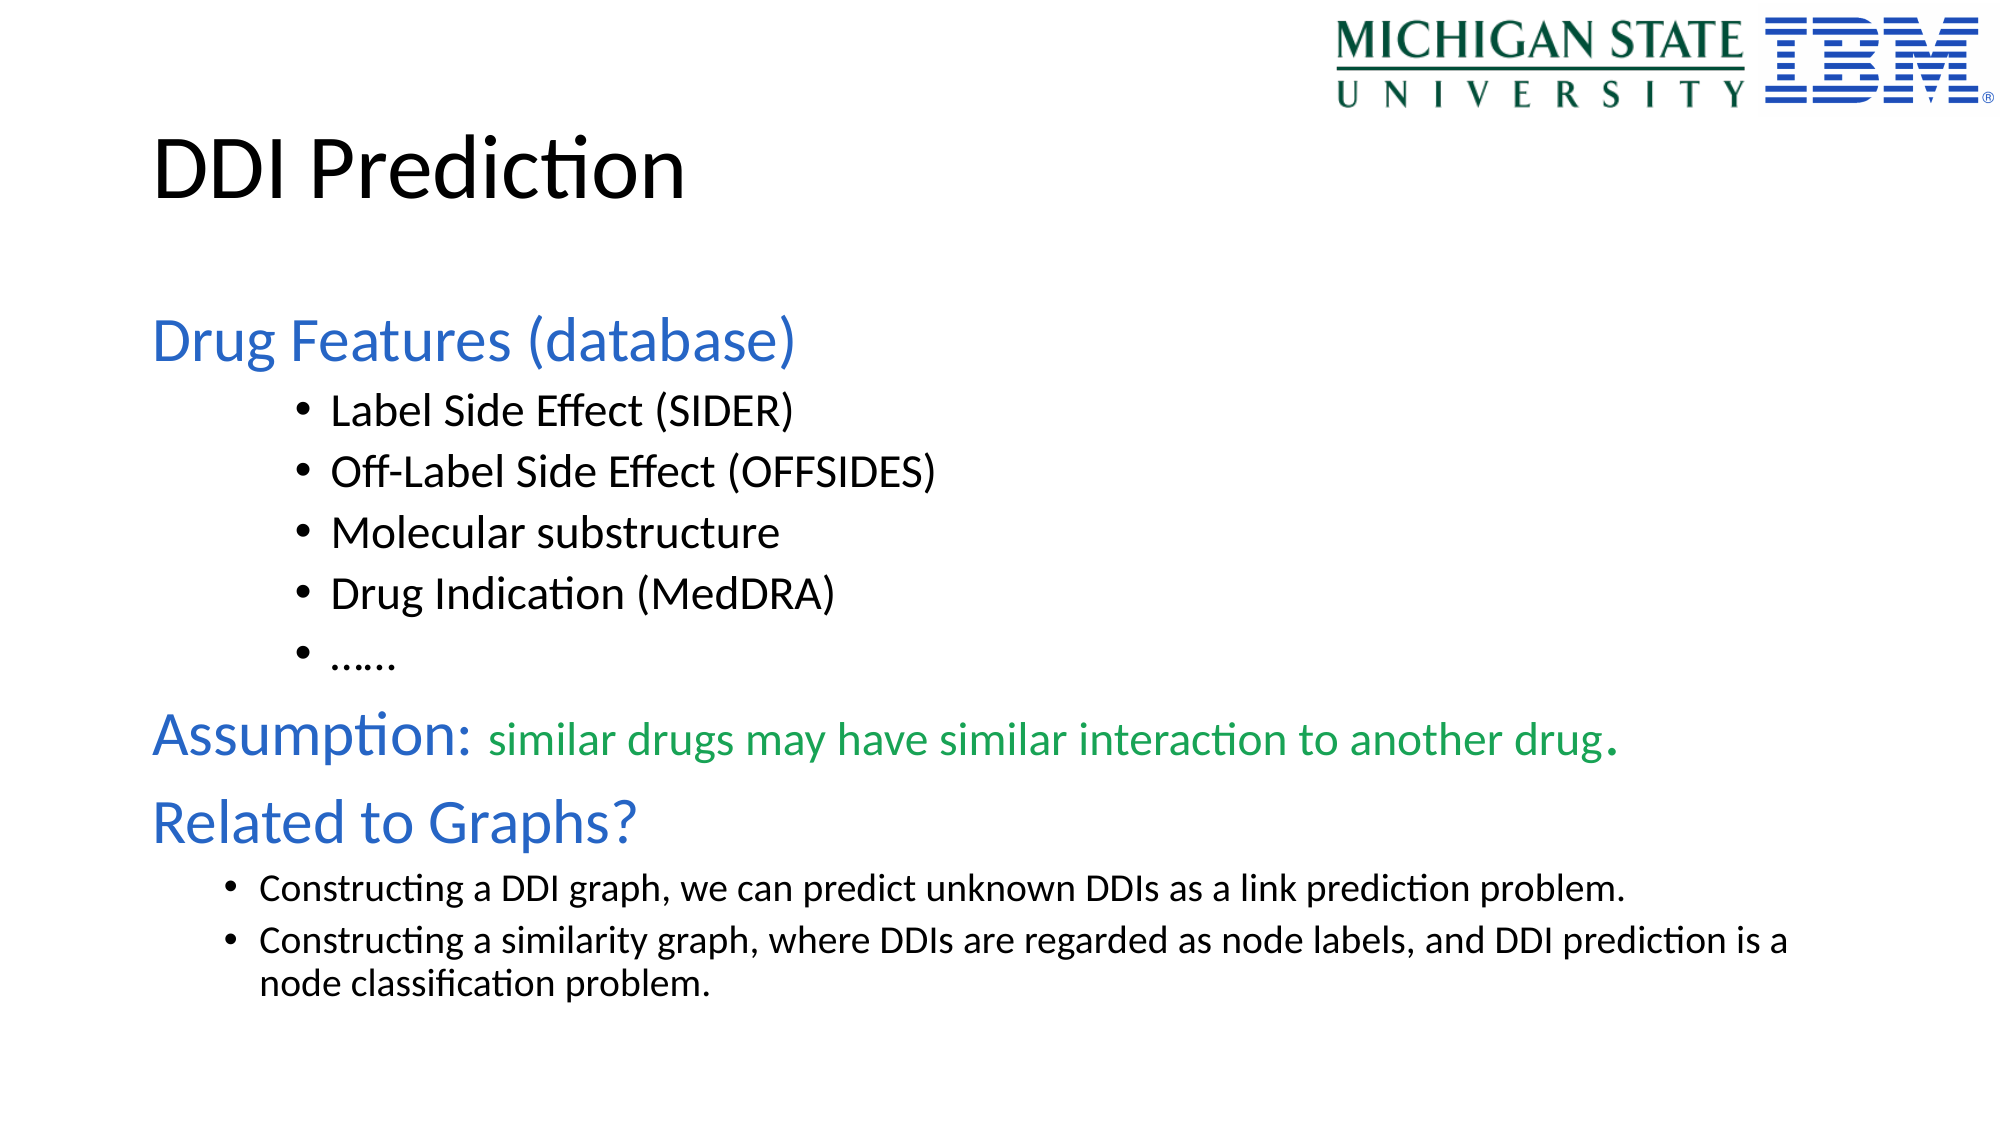

# DDI Prediction
Drug Features (database)
Label Side Effect (SIDER)
Off-Label Side Effect (OFFSIDES)
Molecular substructure
Drug Indication (MedDRA)
……
Assumption: similar drugs may have similar interaction to another drug.
Related to Graphs?
Constructing a DDI graph, we can predict unknown DDIs as a link prediction problem.
Constructing a similarity graph, where DDIs are regarded as node labels, and DDI prediction is a node classification problem.